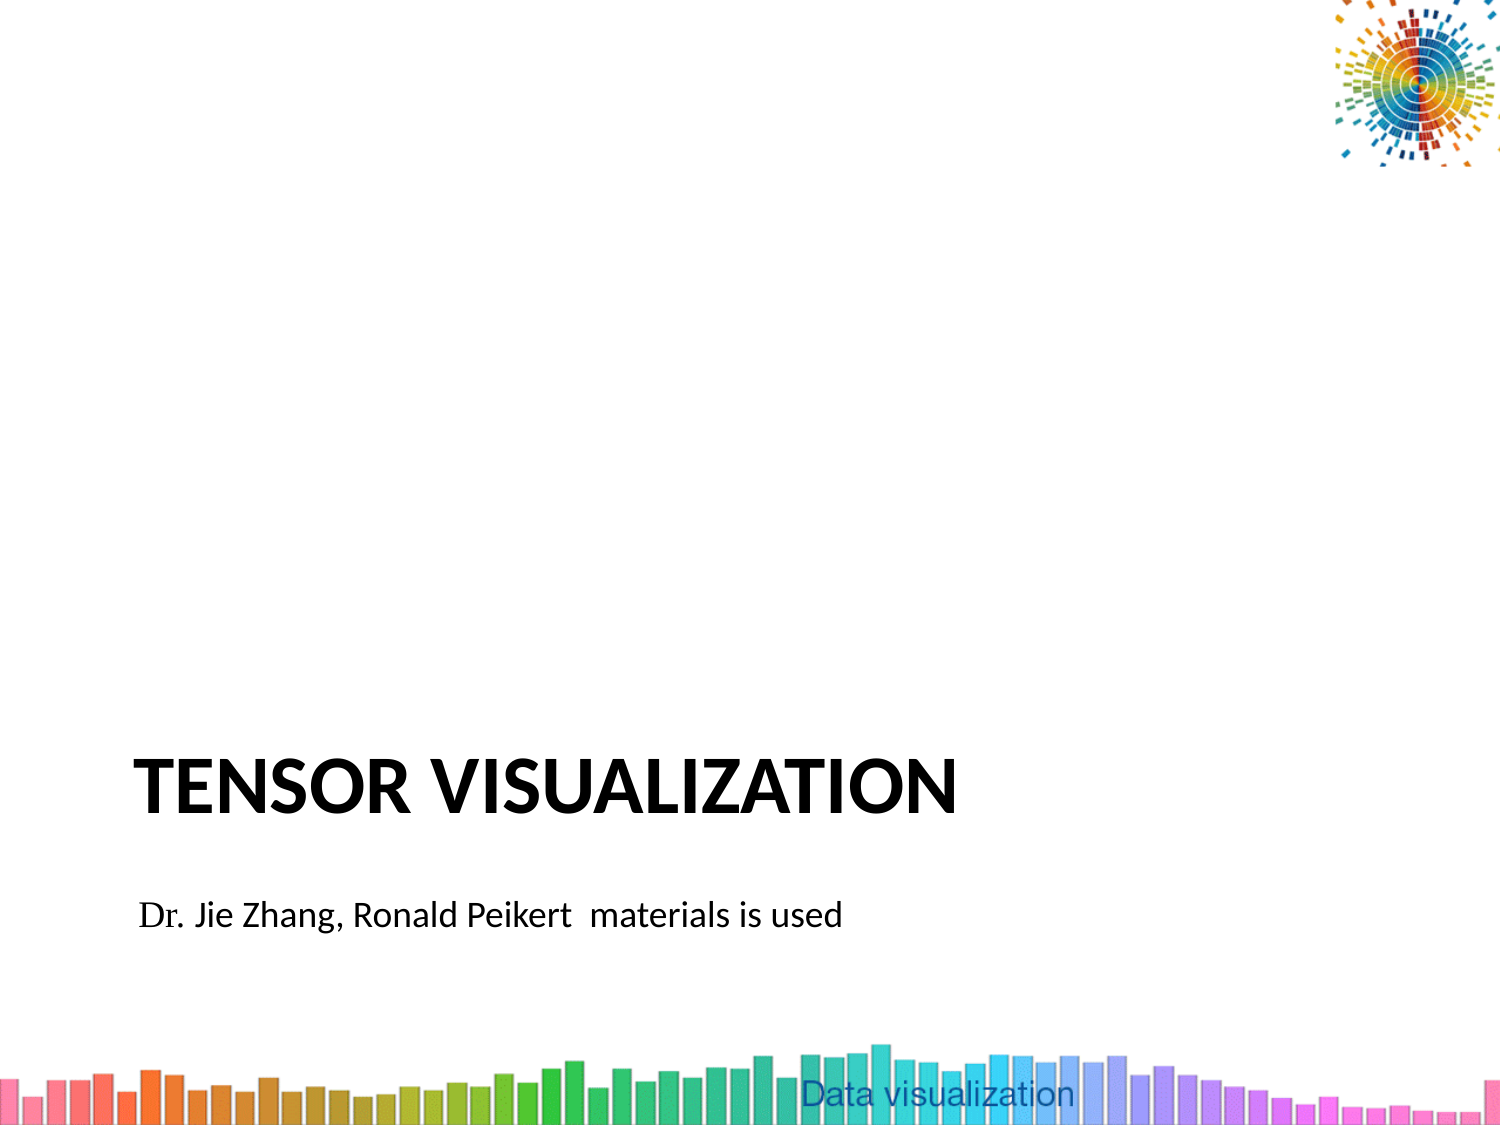

# tensor Visualization
Dr. Jie Zhang, Ronald Peikert  materials is used